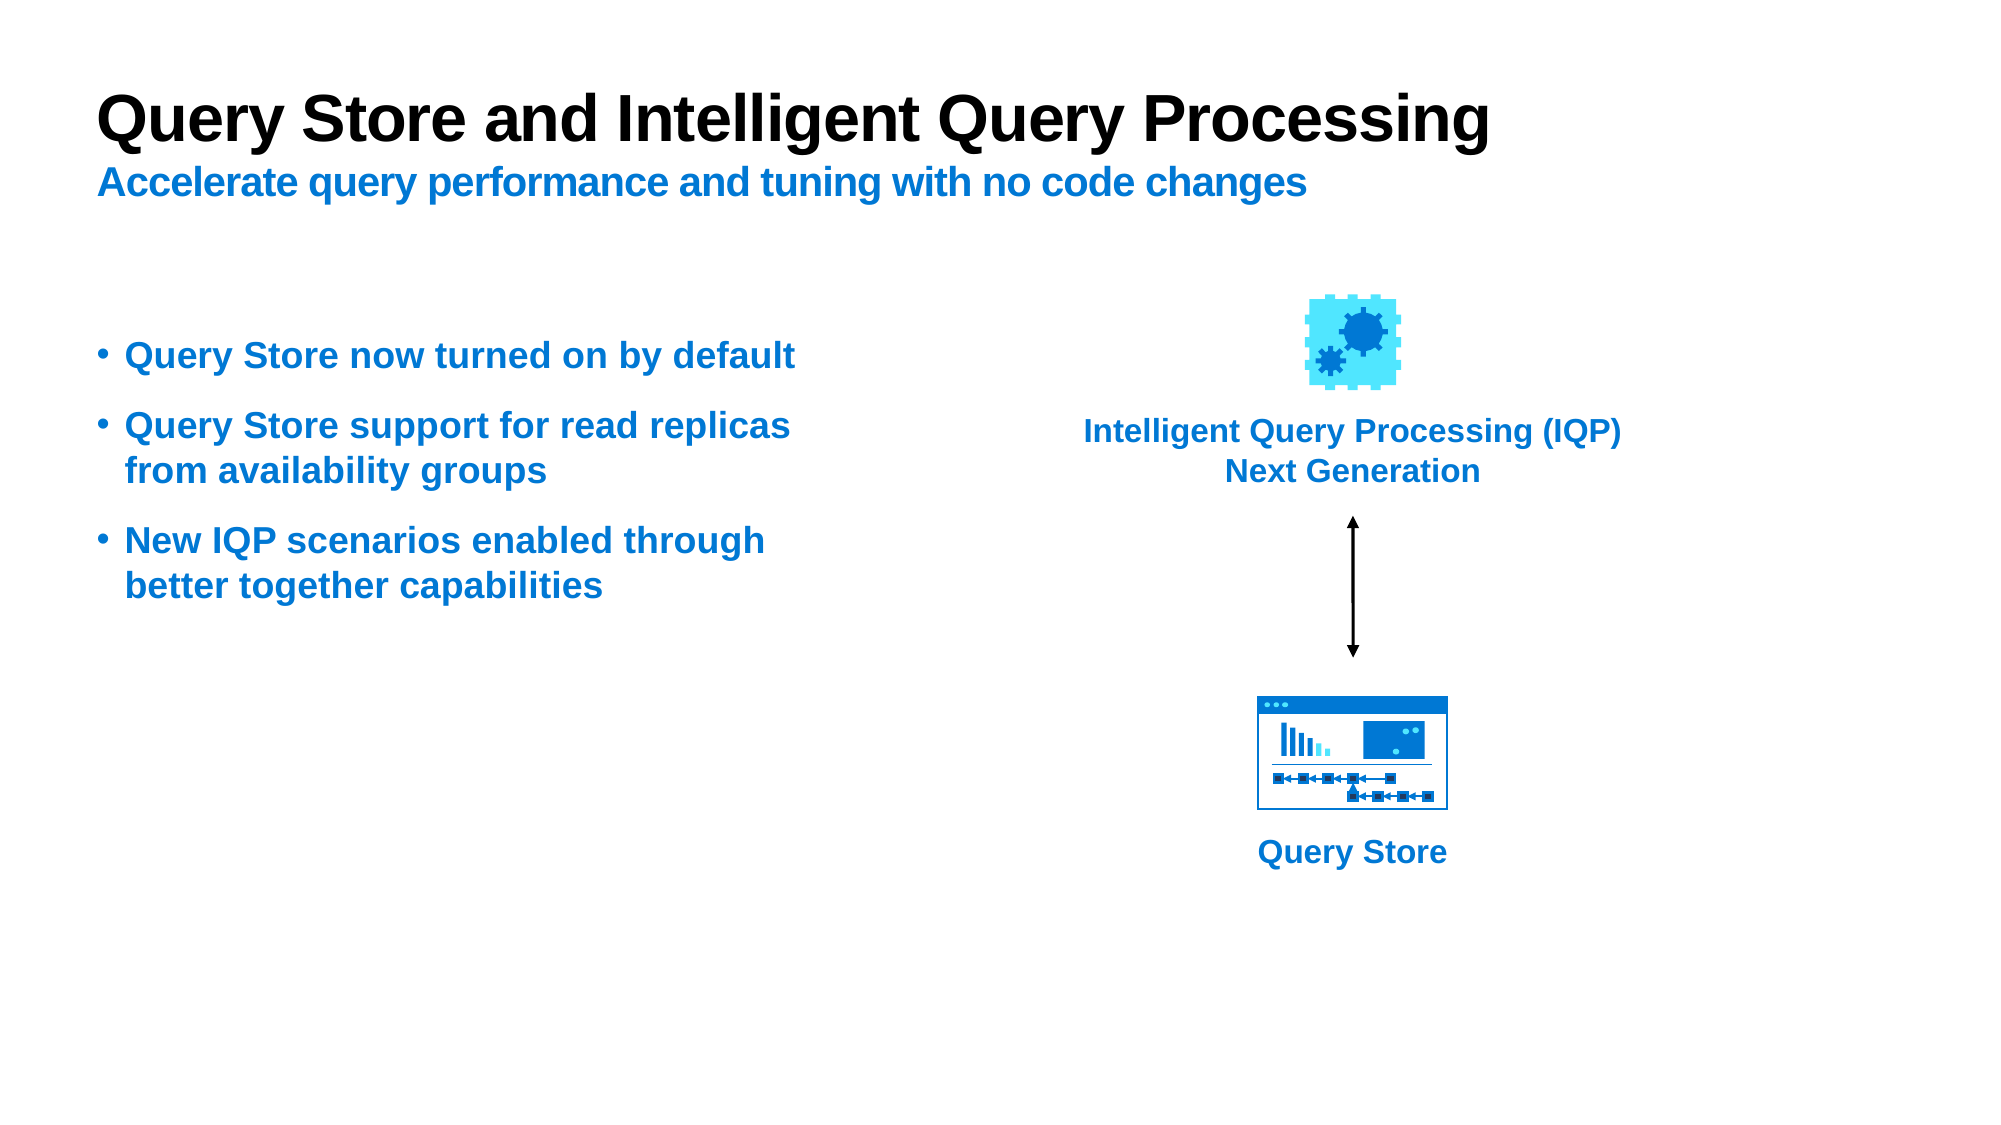

# Query Store and Intelligent Query Processing Accelerate query performance and tuning with no code changes

Query Store now turned on by default
Query Store support for read replicas from availability groups
New IQP scenarios enabled through better together capabilities
Intelligent Query Processing (IQP)
Next Generation

Query Store